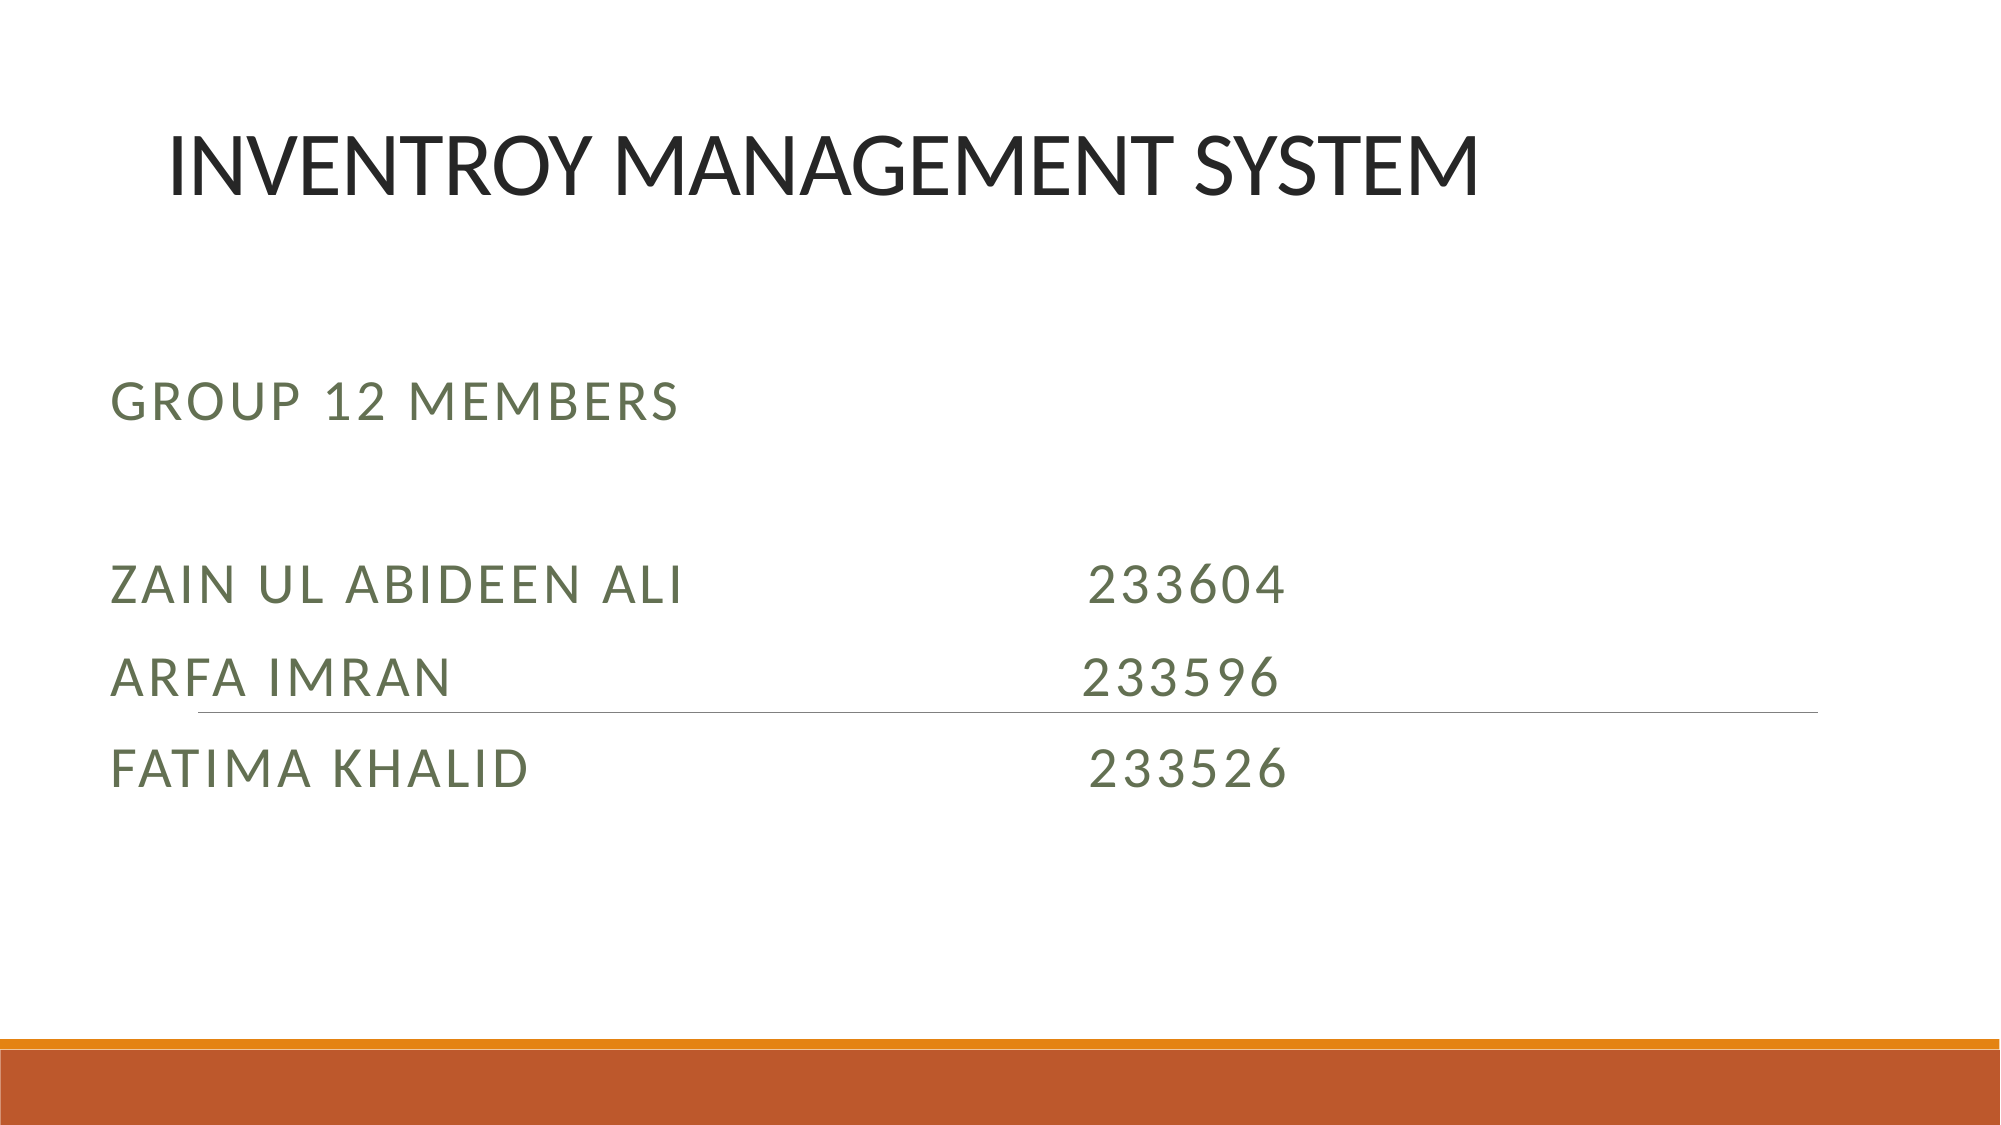

# INVENTROY MANAGEMENT SYSTEM
Group 12 members

Zain ul abideen ali                       233604
Arfa Imran                                    233596
Fatima khalid                                233526